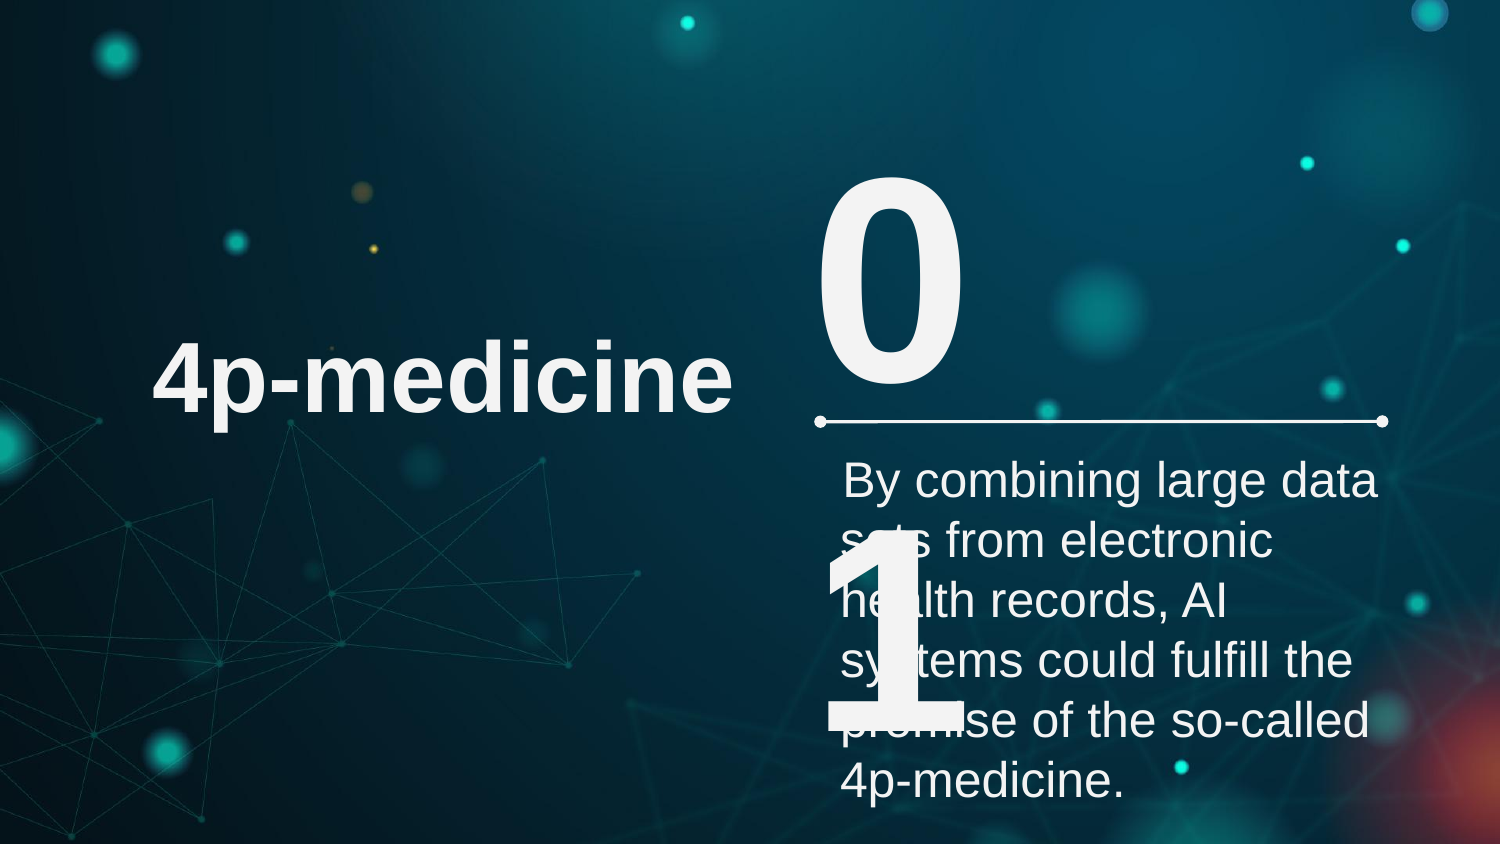

01
# 4p-medicine
     By combining large data sets from electronic health records, AI systems could fulfill the promise of the so-called 4p-medicine.